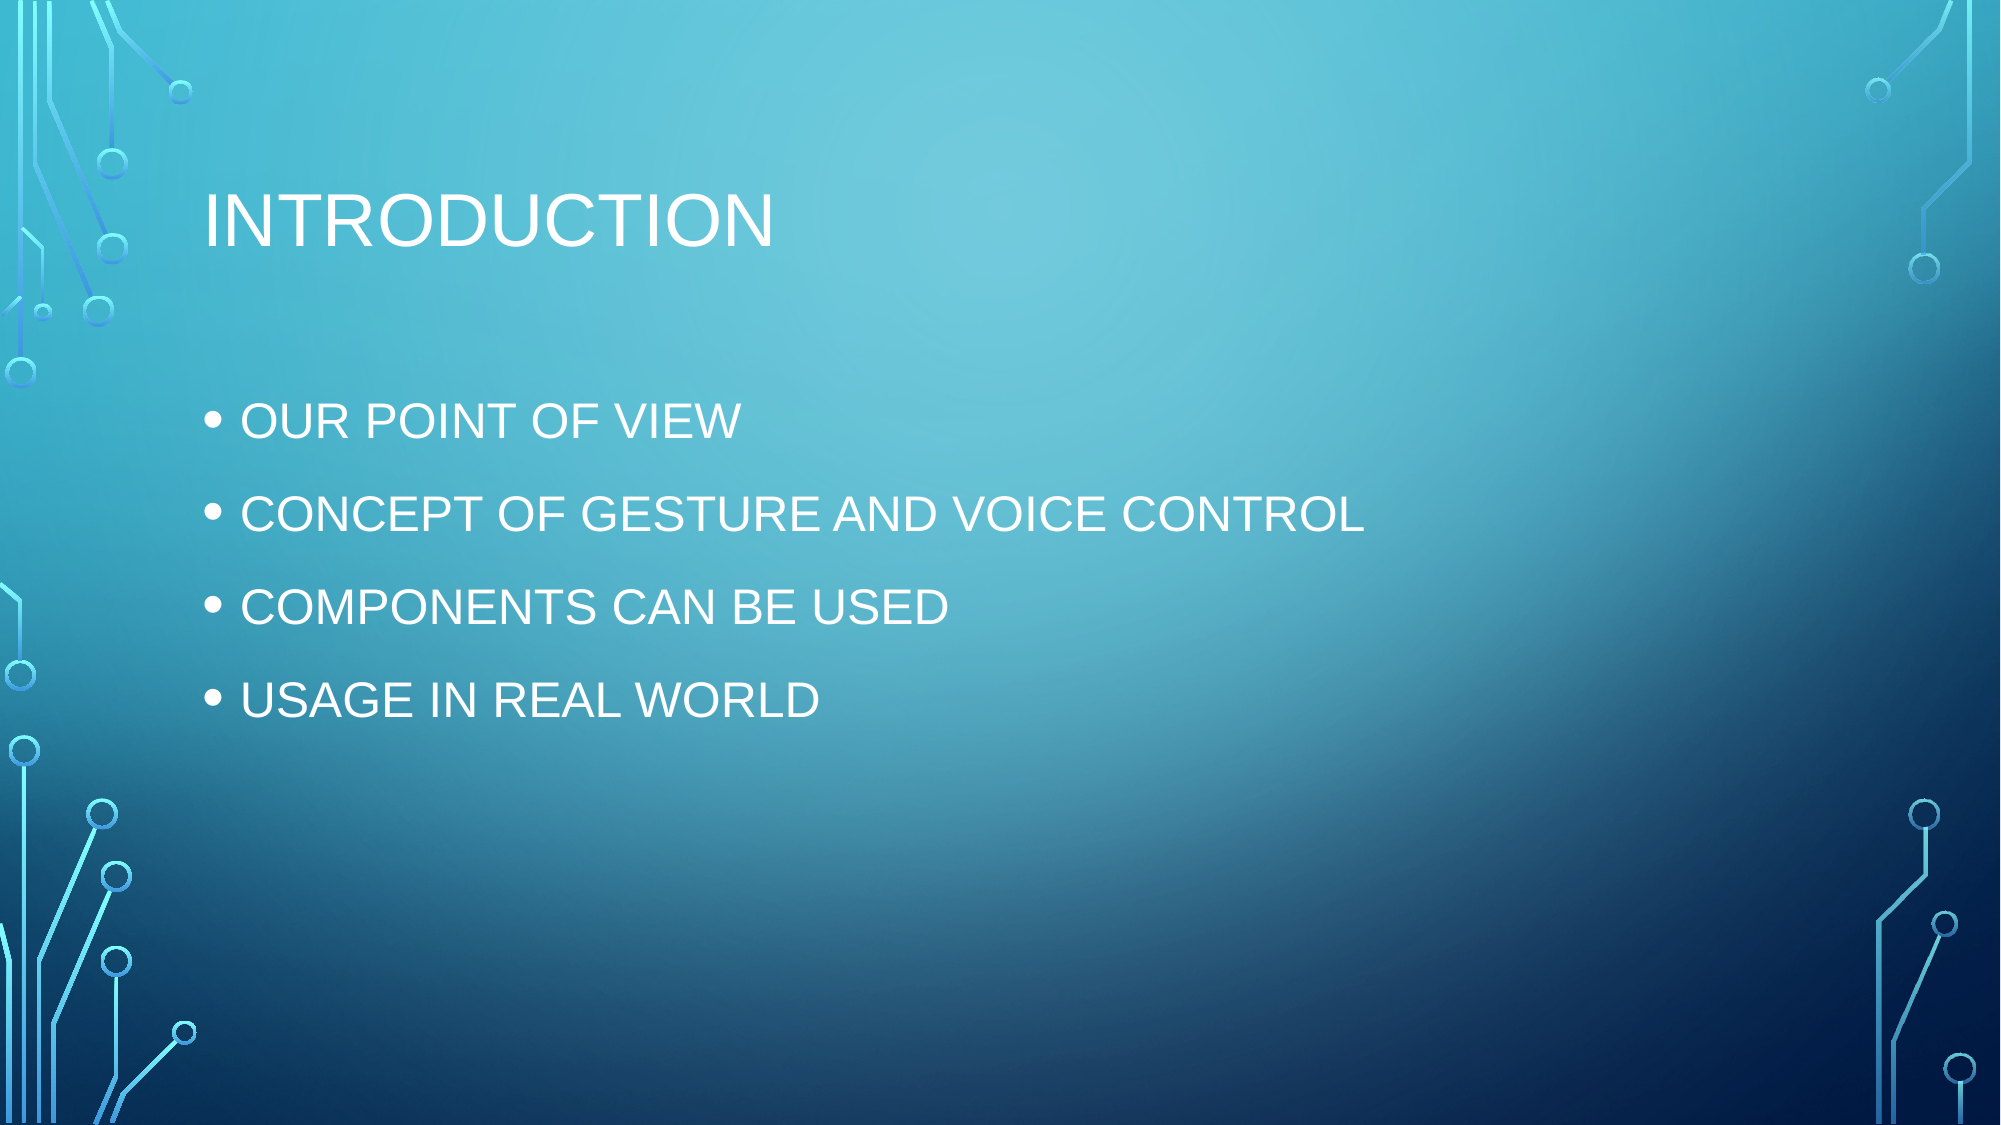

# INTRODUCTION
OUR POINT OF VIEW
CONCEPT OF GESTURE AND VOICE CONTROL
COMPONENTS CAN BE USED
USAGE IN REAL WORLD